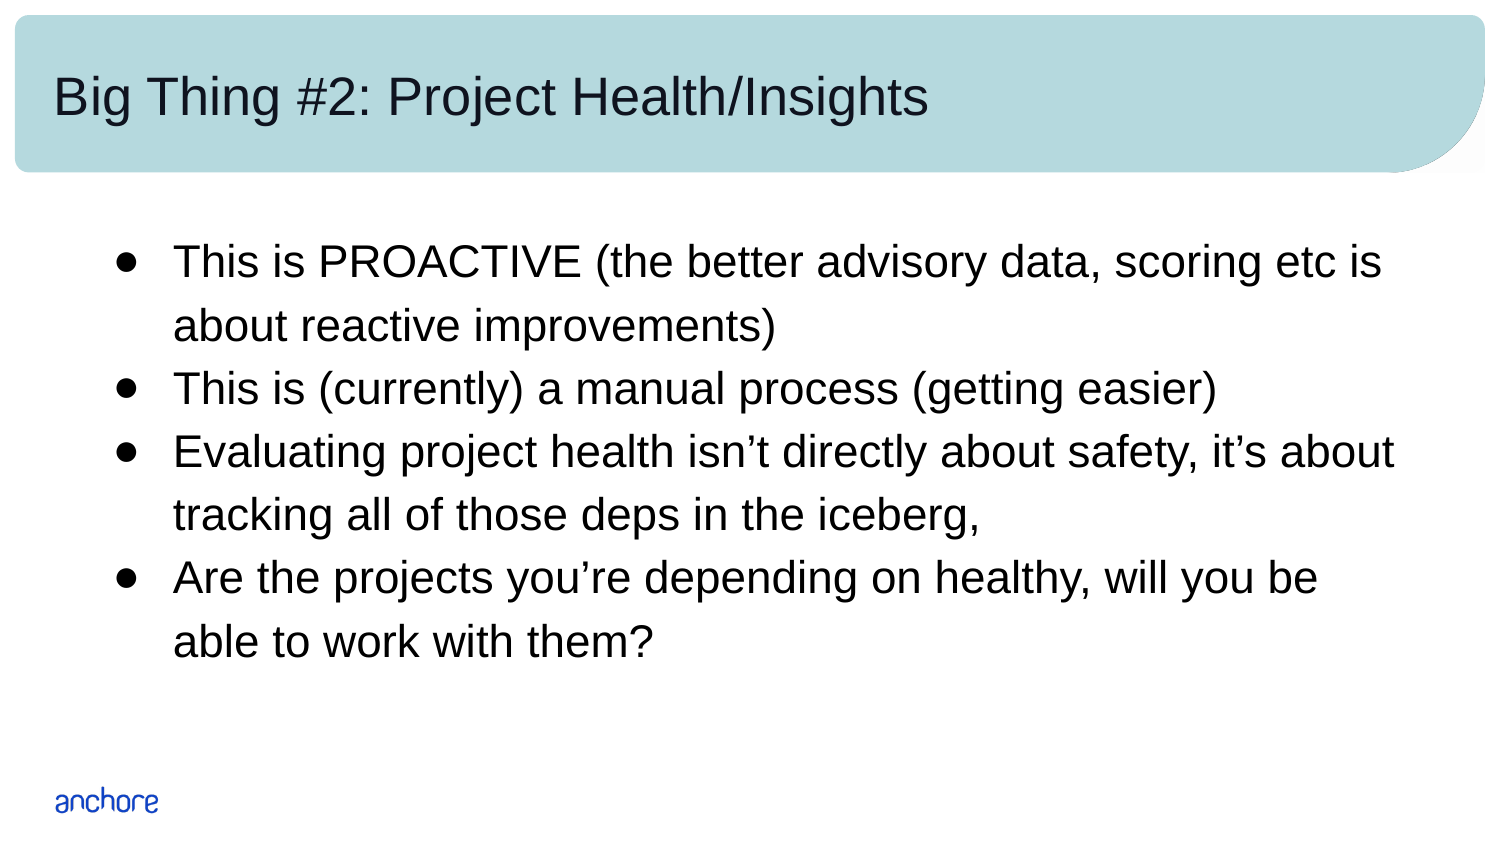

# Big Thing #2: Project Health/Insights
This is PROACTIVE (the better advisory data, scoring etc is about reactive improvements)
This is (currently) a manual process (getting easier)
Evaluating project health isn’t directly about safety, it’s about tracking all of those deps in the iceberg,
Are the projects you’re depending on healthy, will you be able to work with them?